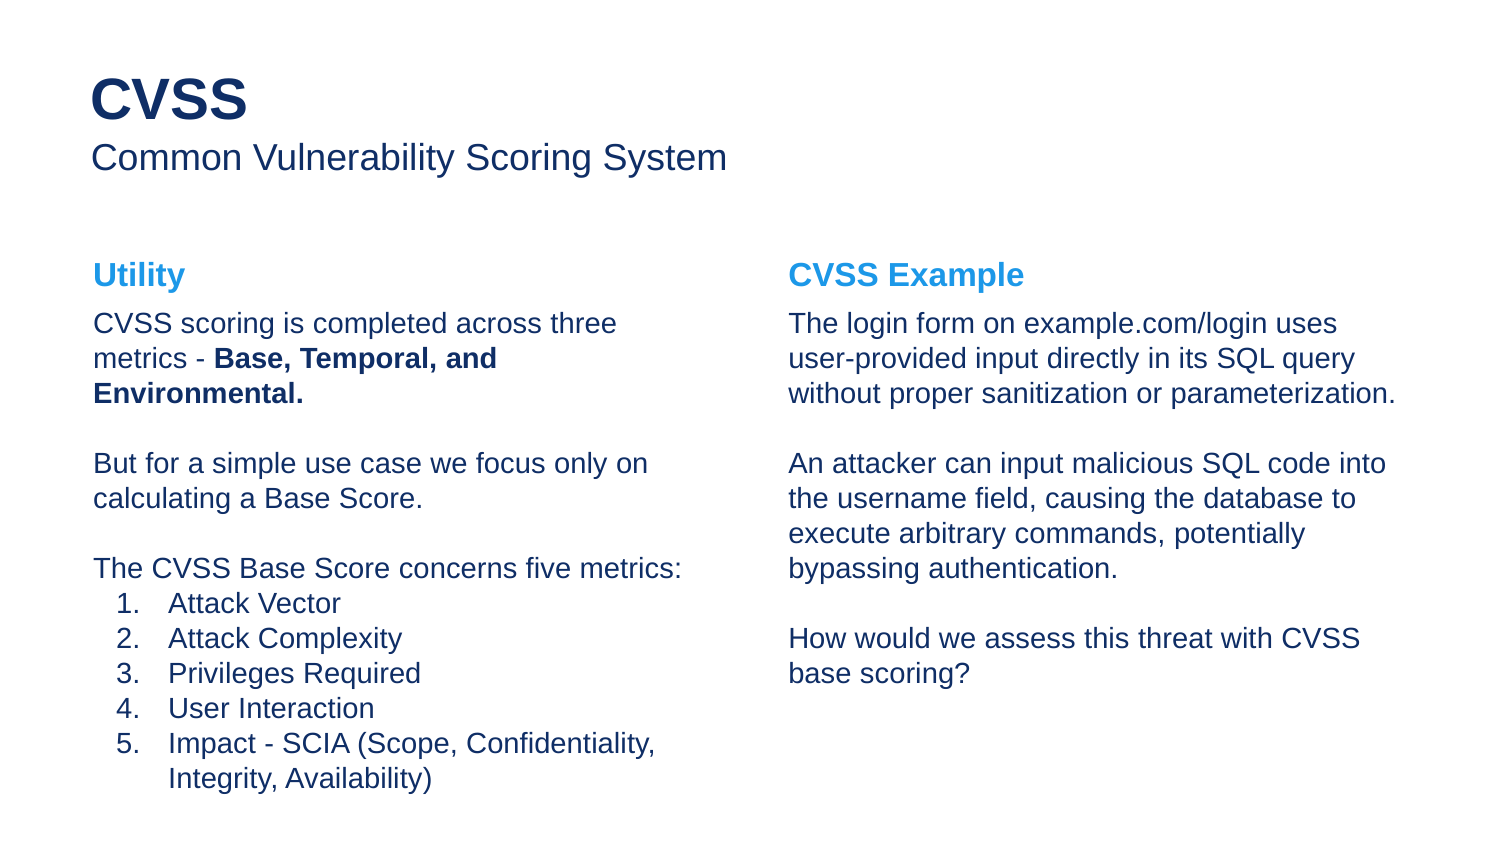

# CVSS
Common Vulnerability Scoring System
Utility
CVSS Example
CVSS scoring is completed across three metrics - Base, Temporal, and Environmental.

But for a simple use case we focus only on calculating a Base Score.

The CVSS Base Score concerns five metrics:
Attack Vector
Attack Complexity
Privileges Required
User Interaction
Impact - SCIA (Scope, Confidentiality, Integrity, Availability)
The login form on example.com/login uses user-provided input directly in its SQL query without proper sanitization or parameterization.

An attacker can input malicious SQL code into the username field, causing the database to execute arbitrary commands, potentially bypassing authentication.

How would we assess this threat with CVSS base scoring?